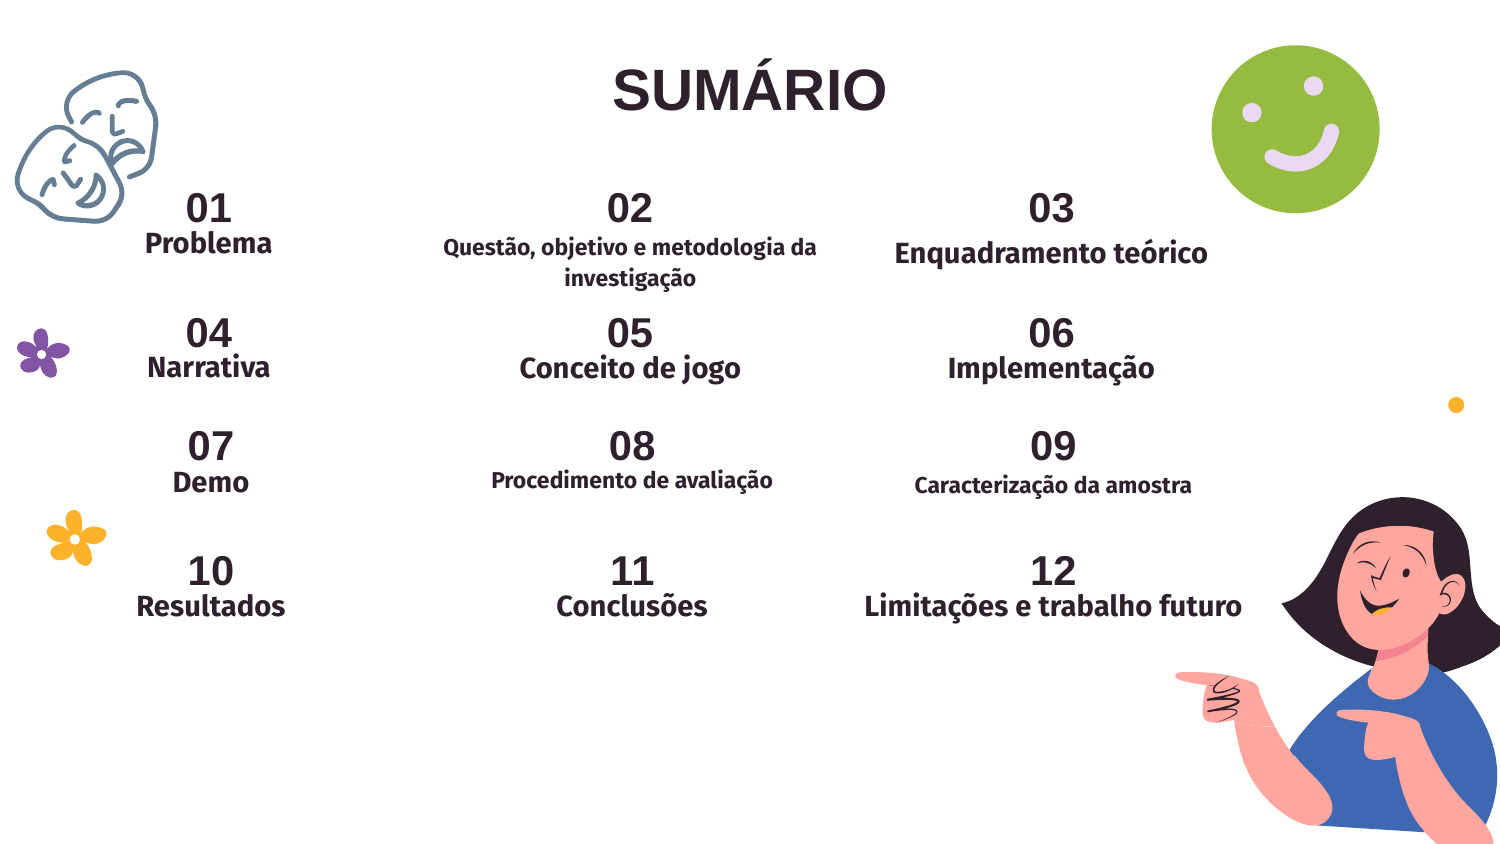

# SUMÁRIO

01
02
03
Problema
Enquadramento teórico
Questão, objetivo e metodologia da investigação
04
05
06
Narrativa
Conceito de jogo
Implementação
07
08
09
Procedimento de avaliação
Demo
Caracterização da amostra

10
11
12
Resultados
Conclusões
Limitações e trabalho futuro